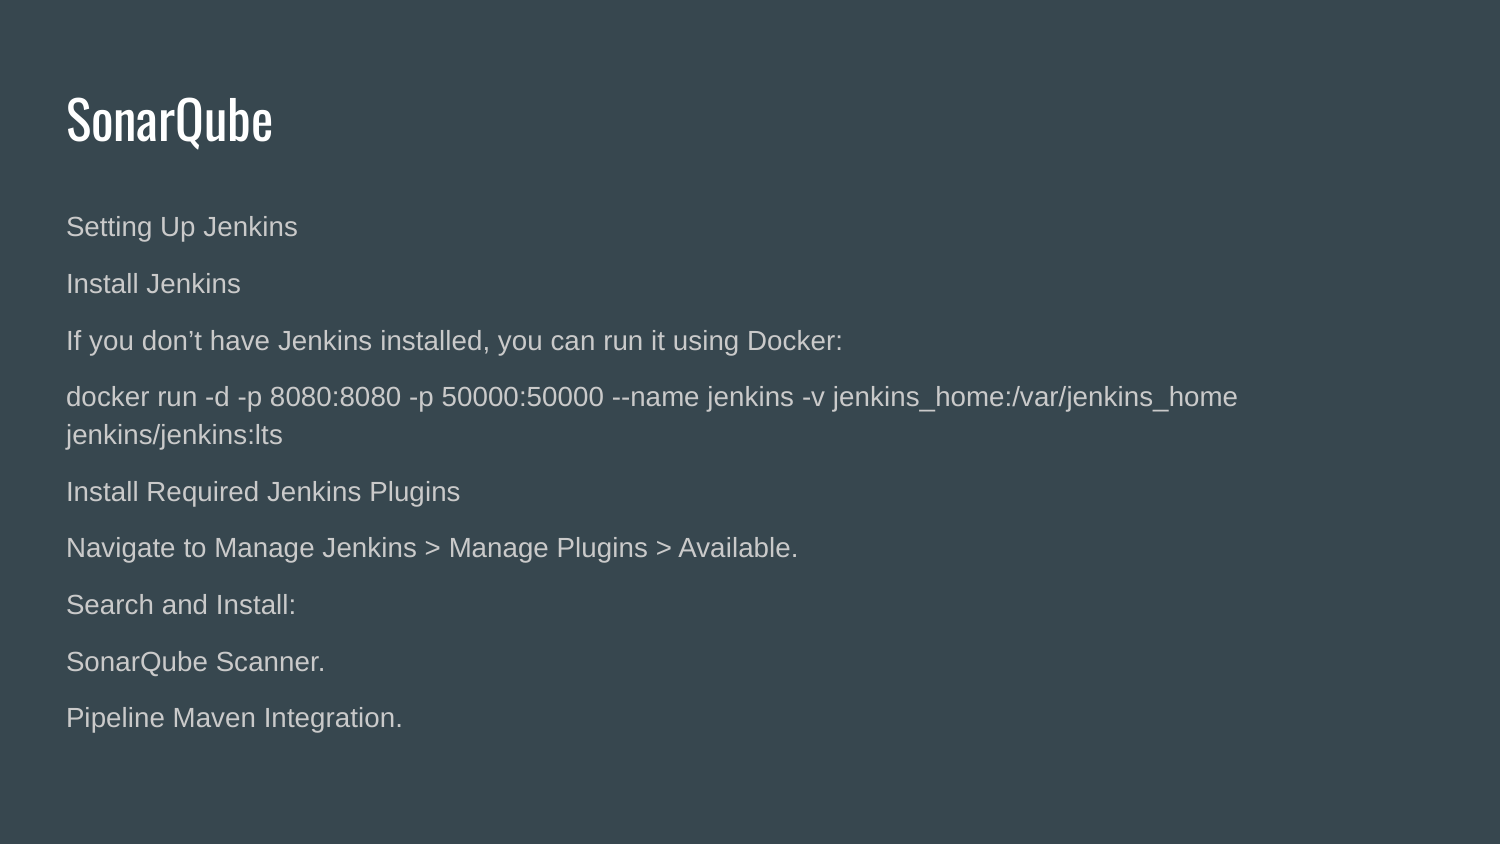

# SonarQube
Setting Up Jenkins
Install Jenkins
If you don’t have Jenkins installed, you can run it using Docker:
docker run -d -p 8080:8080 -p 50000:50000 --name jenkins -v jenkins_home:/var/jenkins_home jenkins/jenkins:lts
Install Required Jenkins Plugins
Navigate to Manage Jenkins > Manage Plugins > Available.
Search and Install:
SonarQube Scanner.
Pipeline Maven Integration.